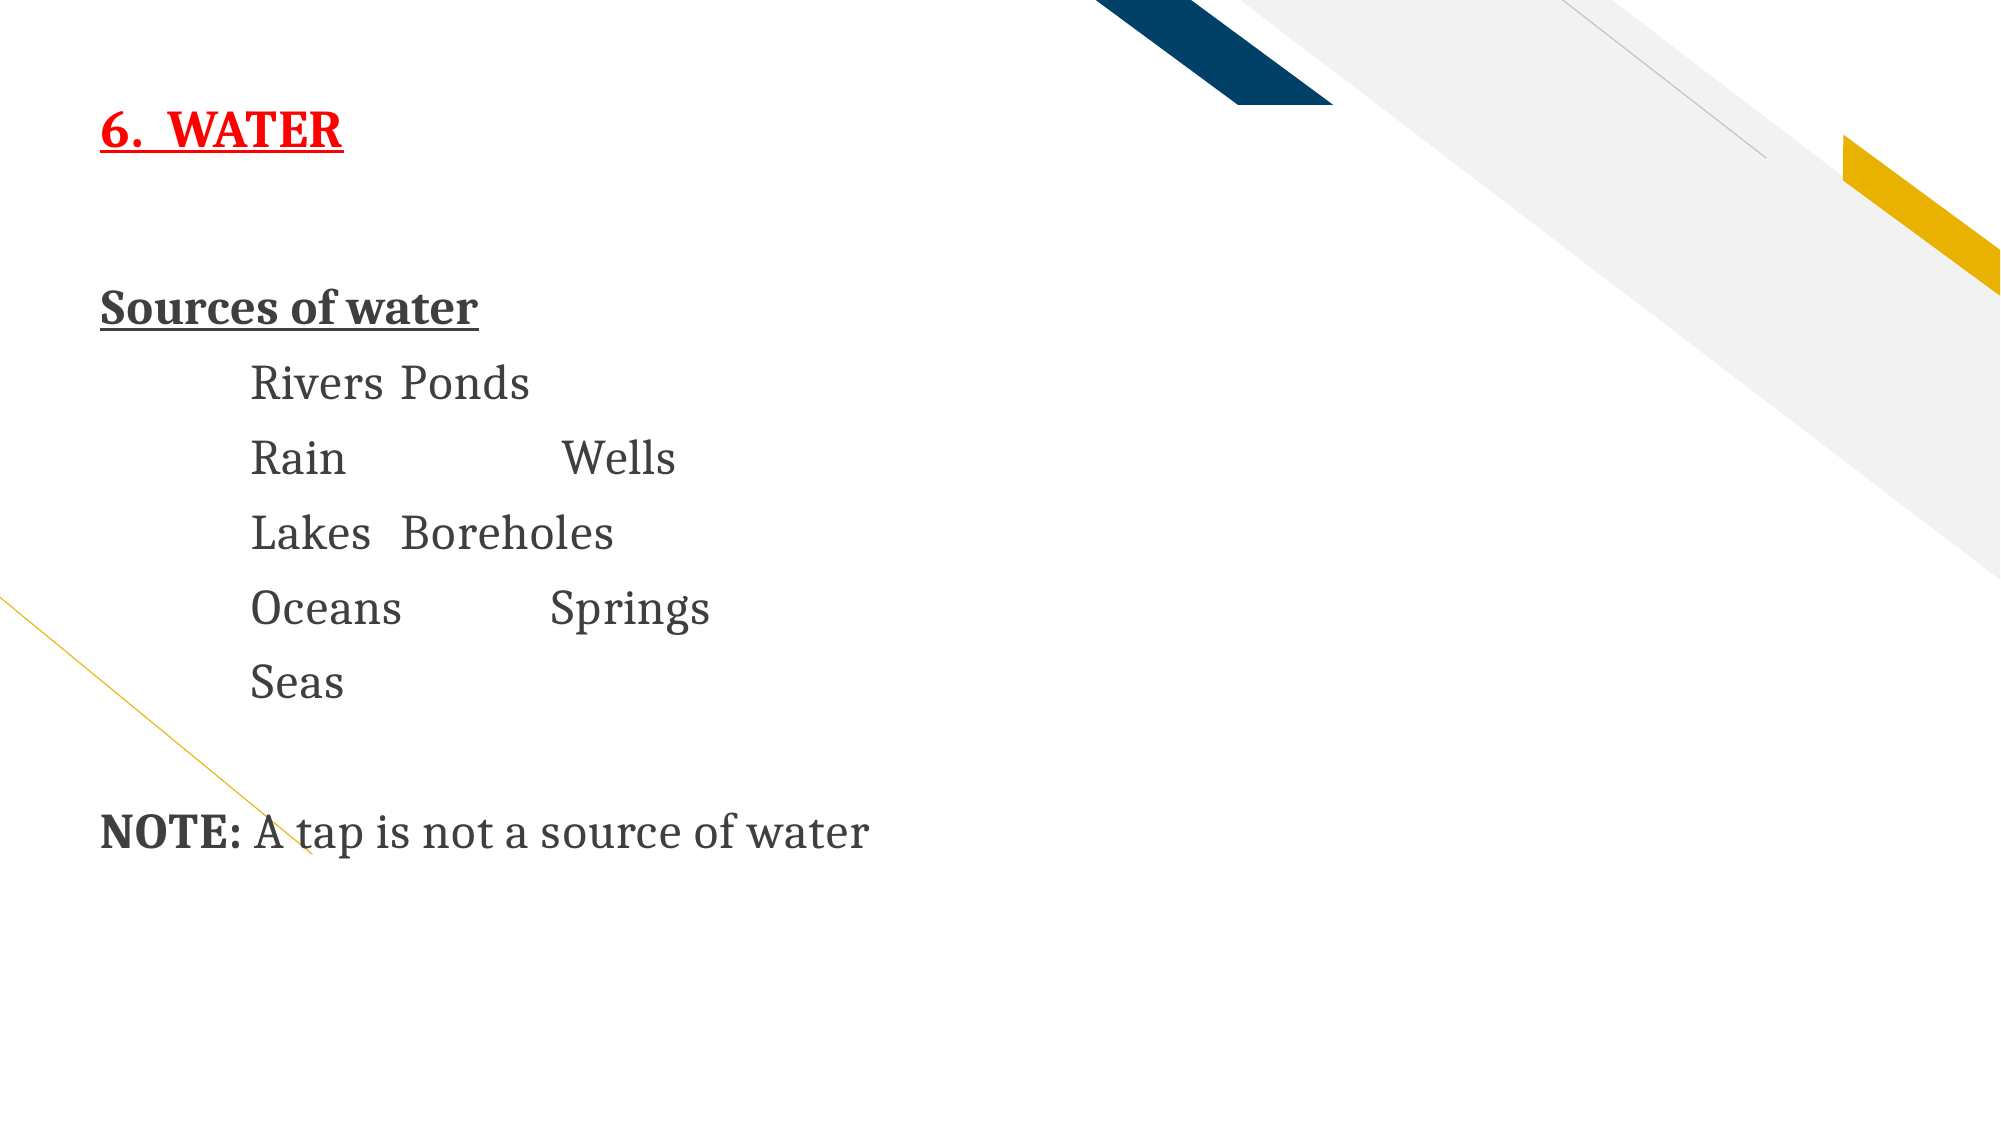

# 6.  WATER
Sources of water
	Rivers	Ponds
	Rain		 Wells
	Lakes	Boreholes
	Oceans	Springs
	Seas

NOTE: A tap is not a source of water